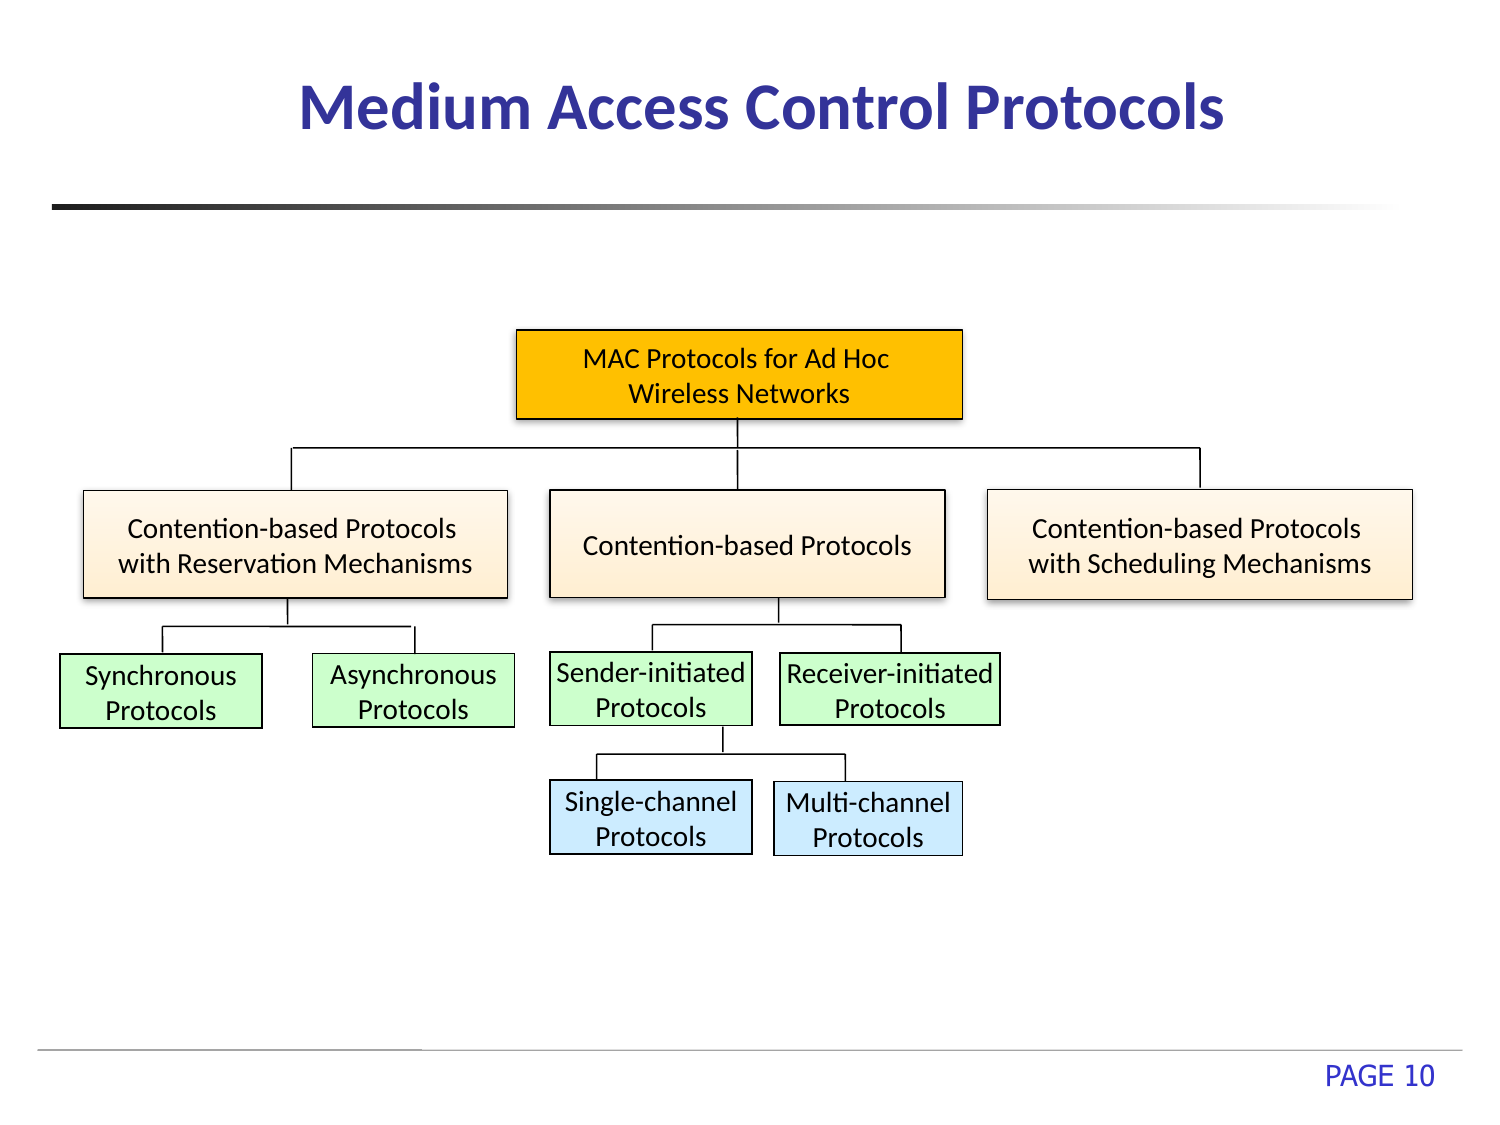

# Medium Access Control Protocols

MAC Protocols for Ad Hoc
Wireless Networks

Contention-based Protocols

Sender-initiated
Protocols
Receiver-initiated
Protocols

Single-channel
Protocols
Multi-channel
Protocols
Contention-based Protocols
with Scheduling Mechanisms
Contention-based Protocols
with Reservation Mechanisms

Asynchronous
Protocols
Synchronous
Protocols